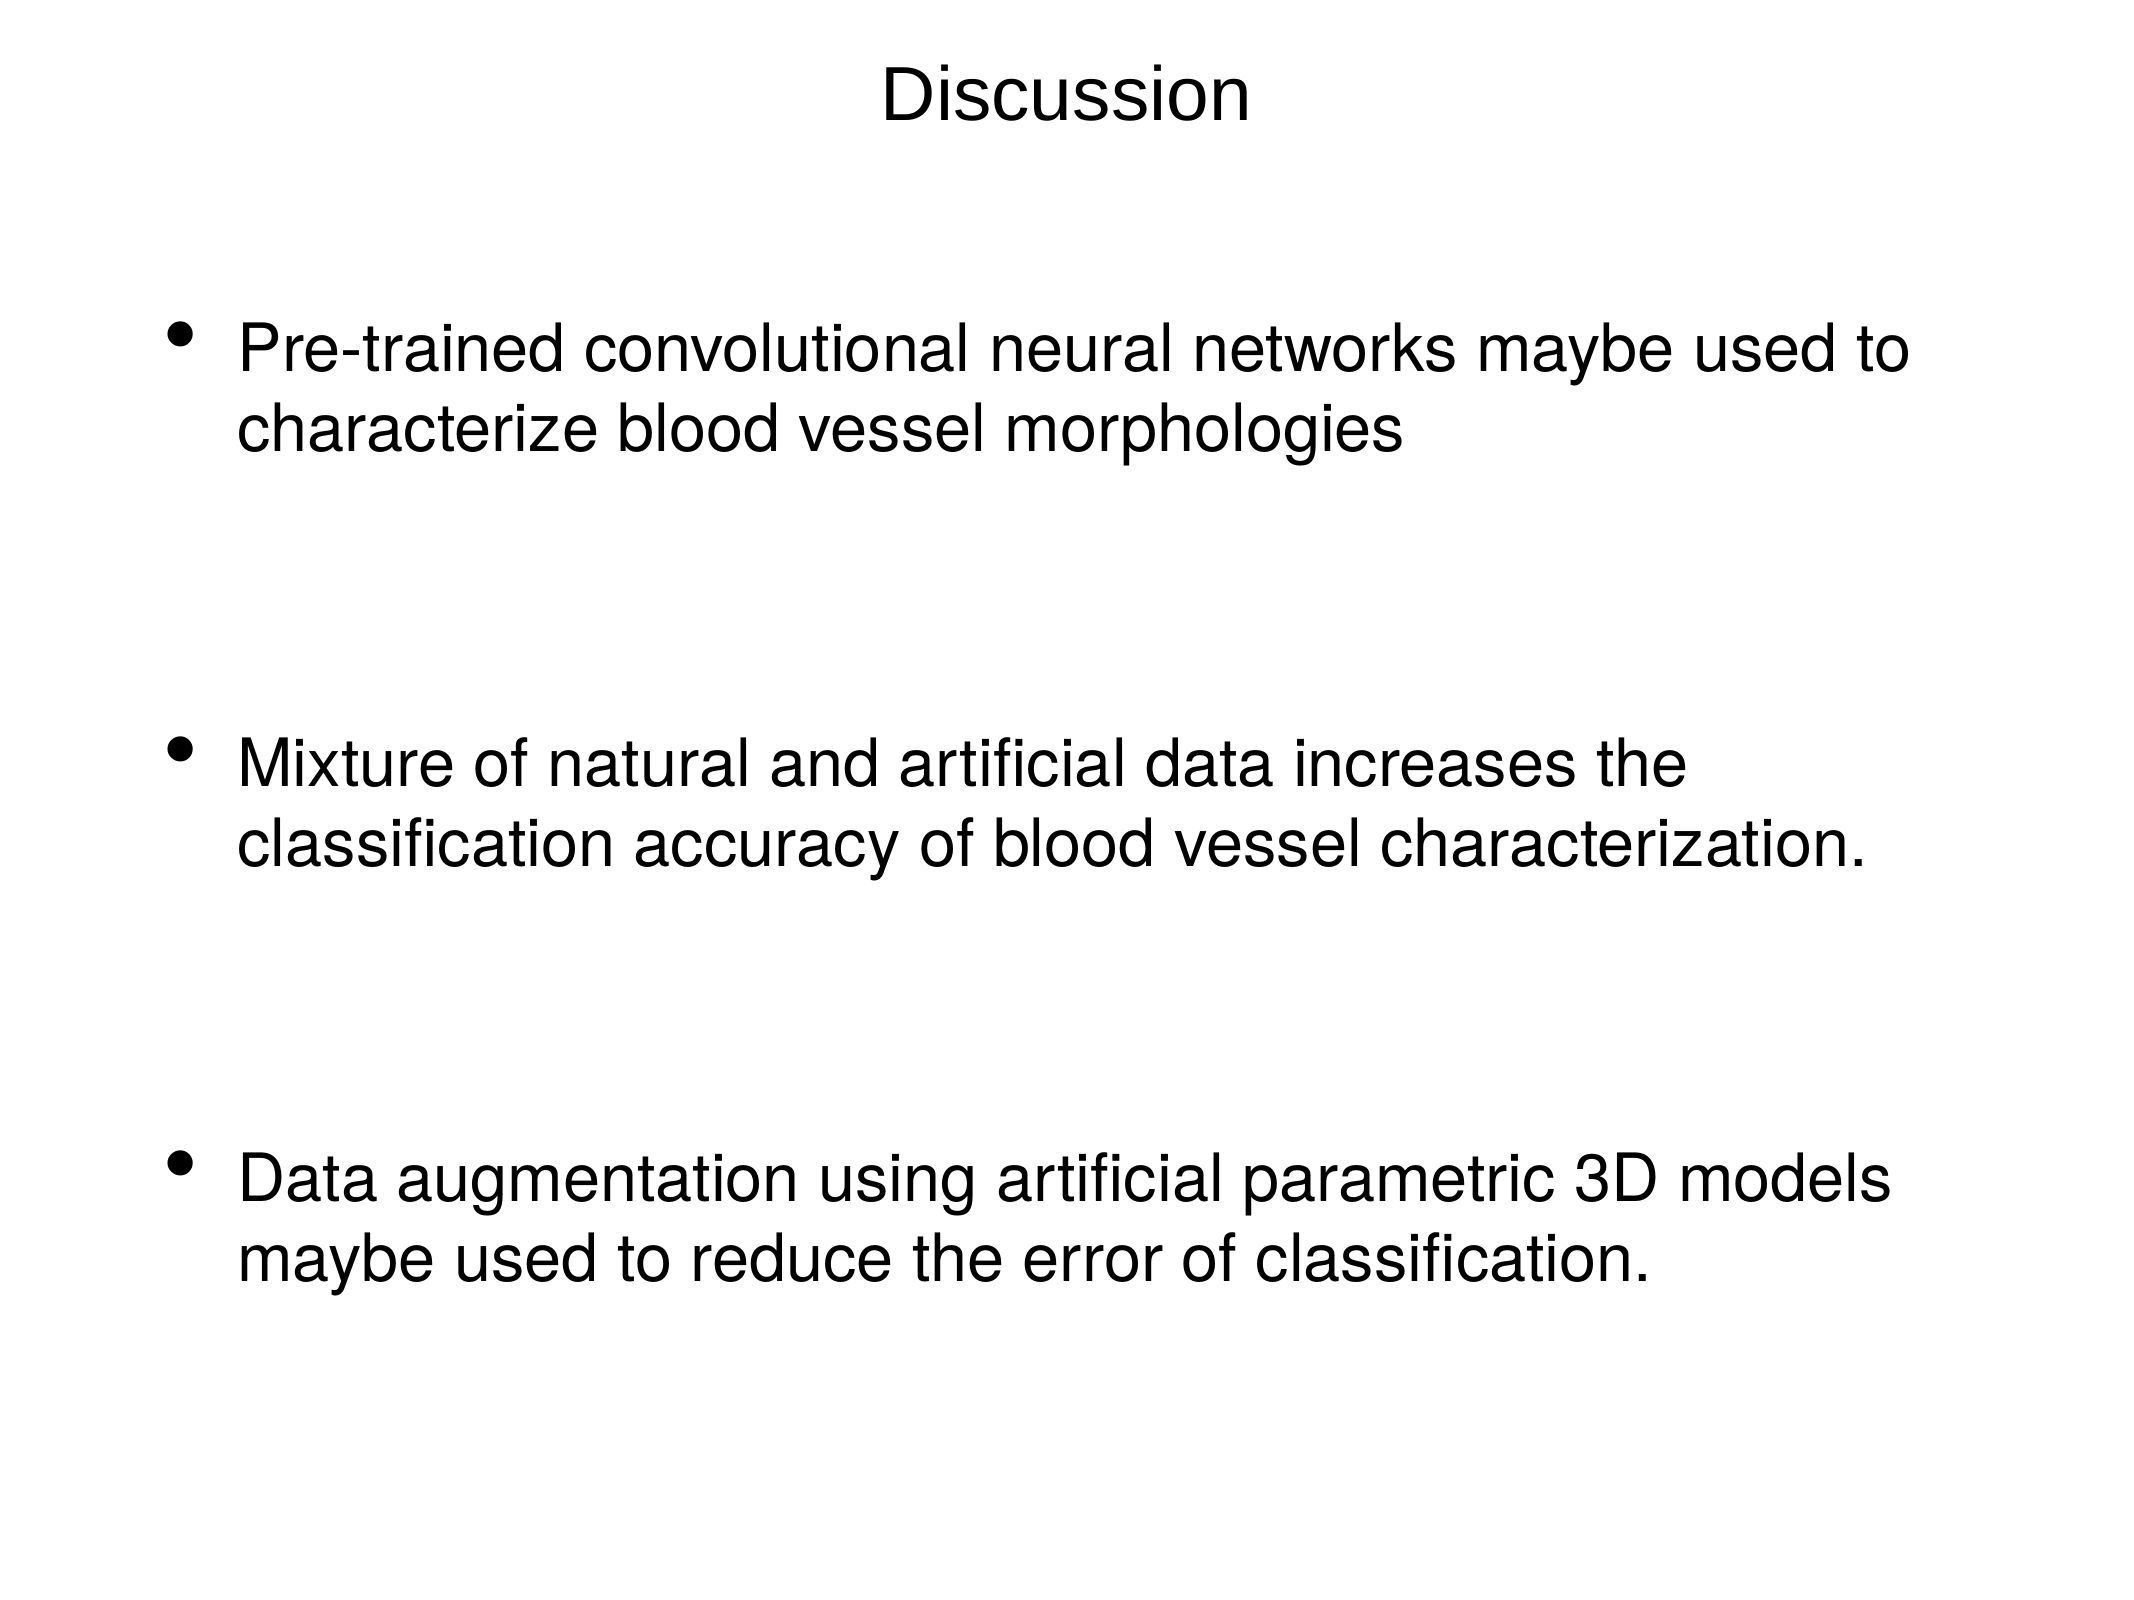

# Discussion
Pre-trained convolutional neural networks maybe used to characterize blood vessel morphologies

Mixture of natural and artificial data increases the classification accuracy of blood vessel characterization.

Data augmentation using artificial parametric 3D models maybe used to reduce the error of classification.